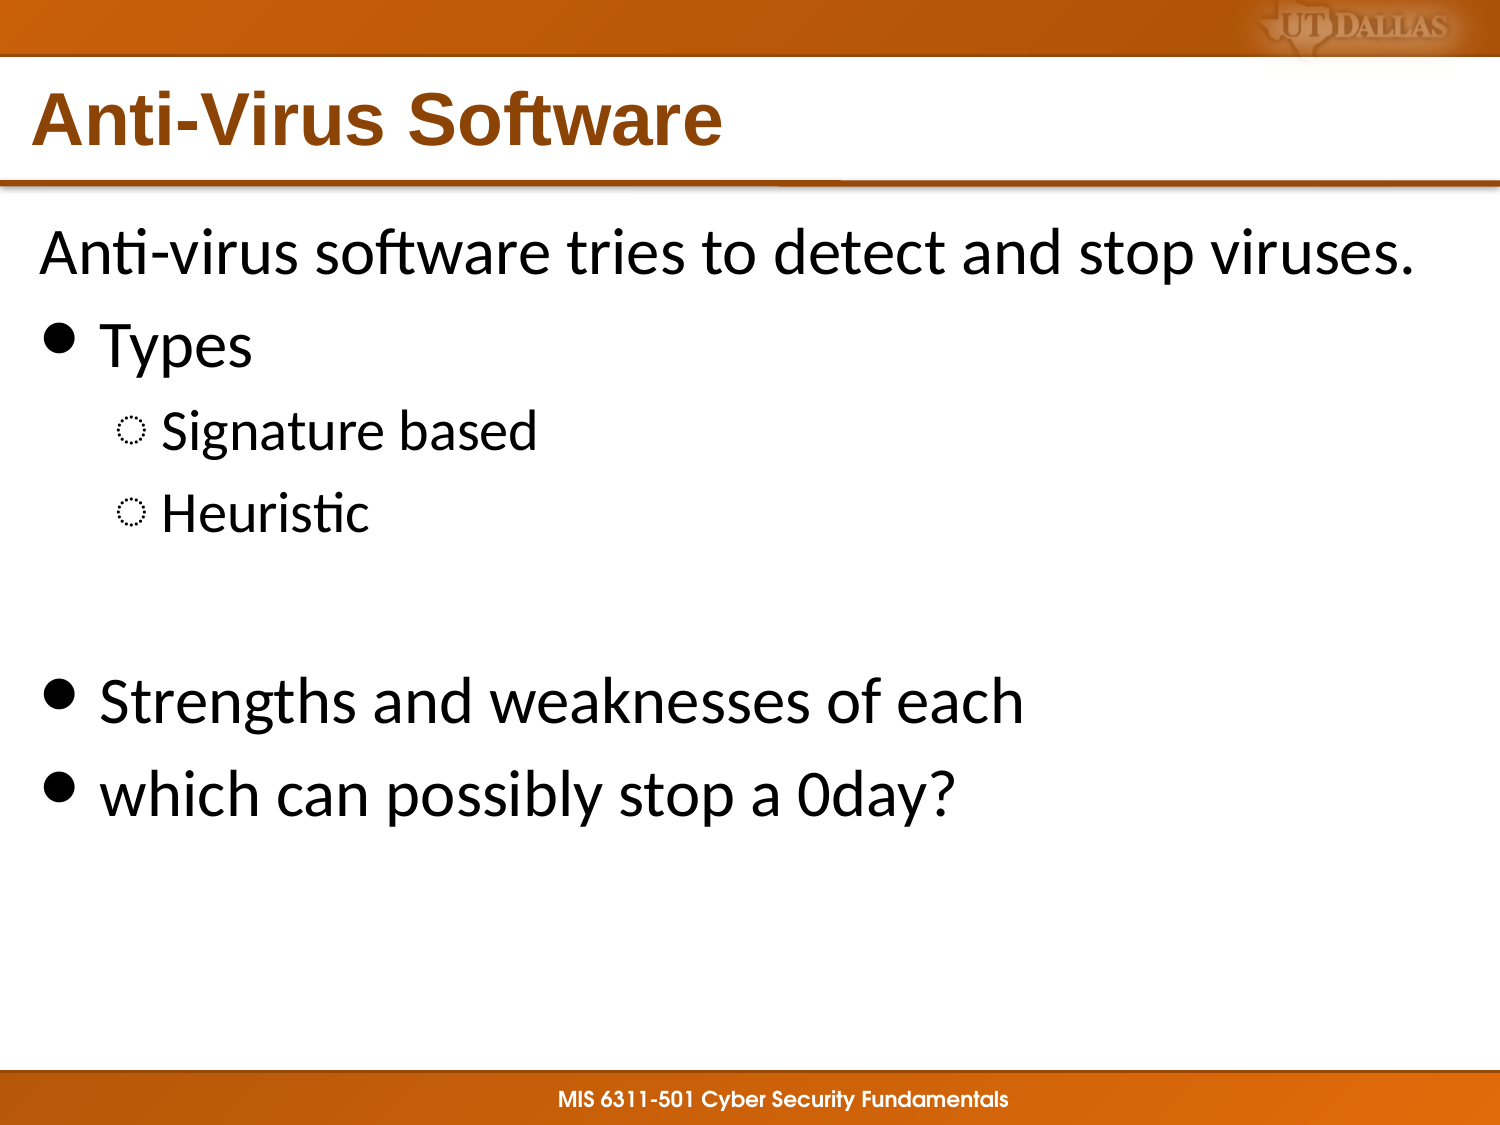

# Anti-Virus Software
Anti-virus software tries to detect and stop viruses.
Types
Signature based
Heuristic

Strengths and weaknesses of each
which can possibly stop a 0day?